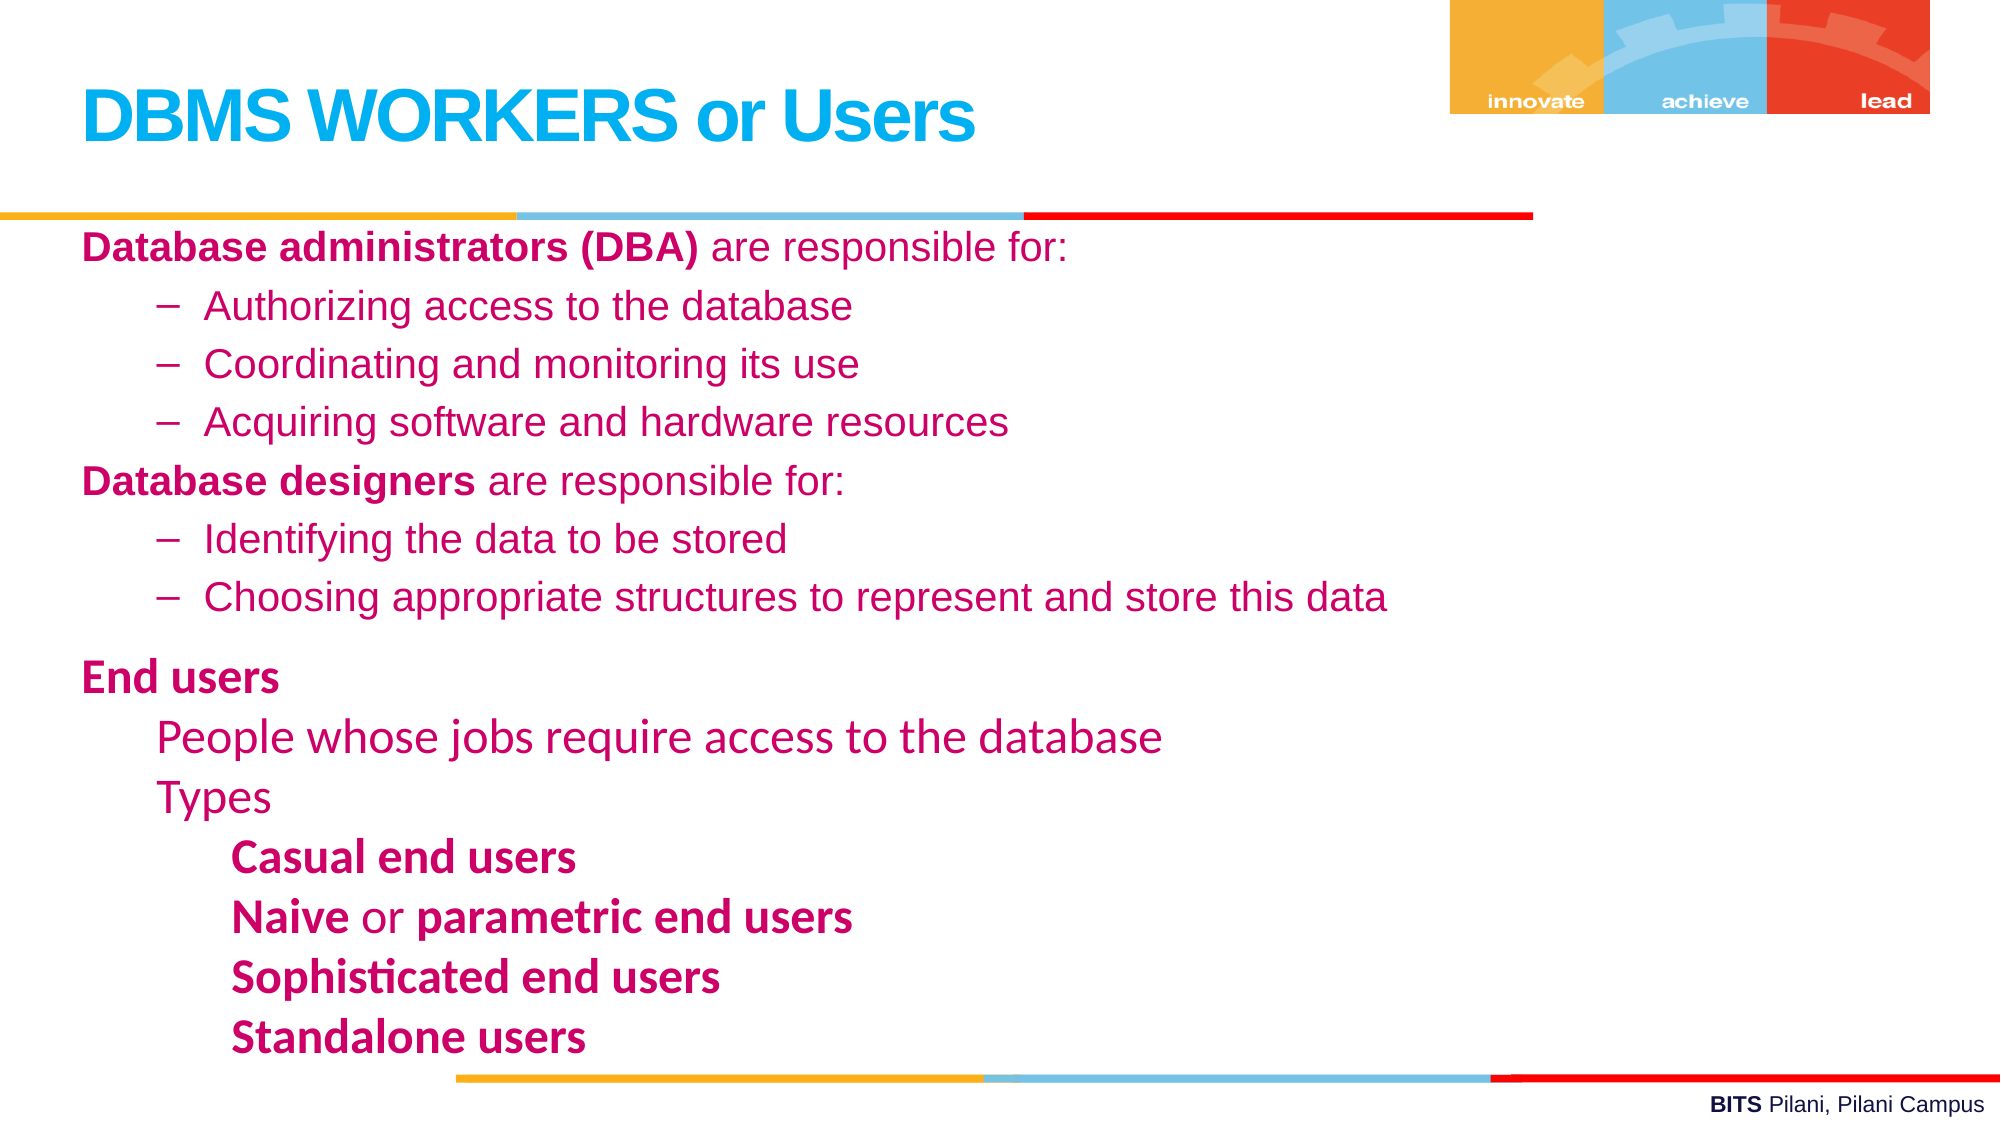

DBMS WORKERS or Users
Database administrators (DBA) are responsible for:
Authorizing access to the database
Coordinating and monitoring its use
Acquiring software and hardware resources
Database designers are responsible for:
Identifying the data to be stored
Choosing appropriate structures to represent and store this data

End users
People whose jobs require access to the database
Types
Casual end users
Naive or parametric end users
Sophisticated end users
Standalone users